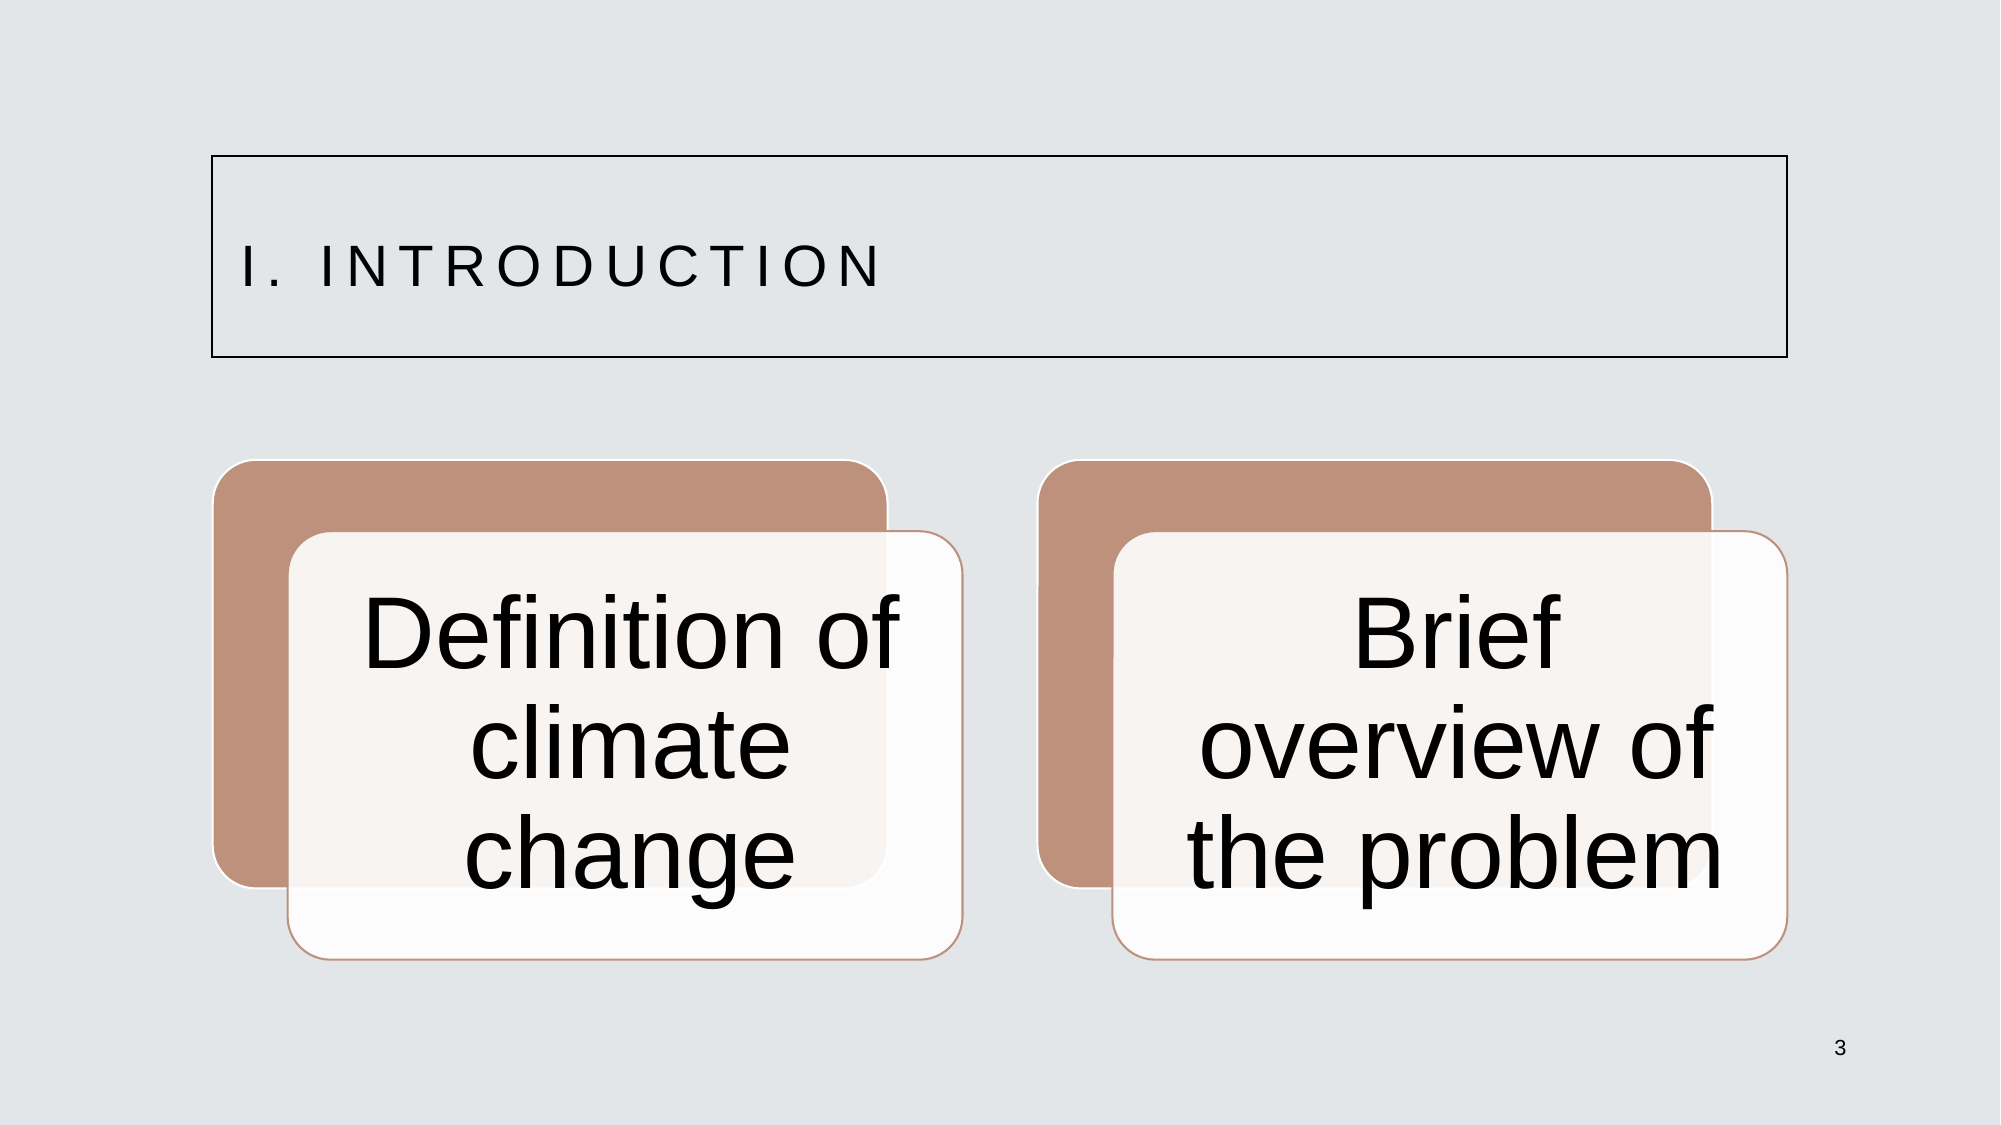

# I. Introduction
Definition of climate change
Brief overview of the problem
3